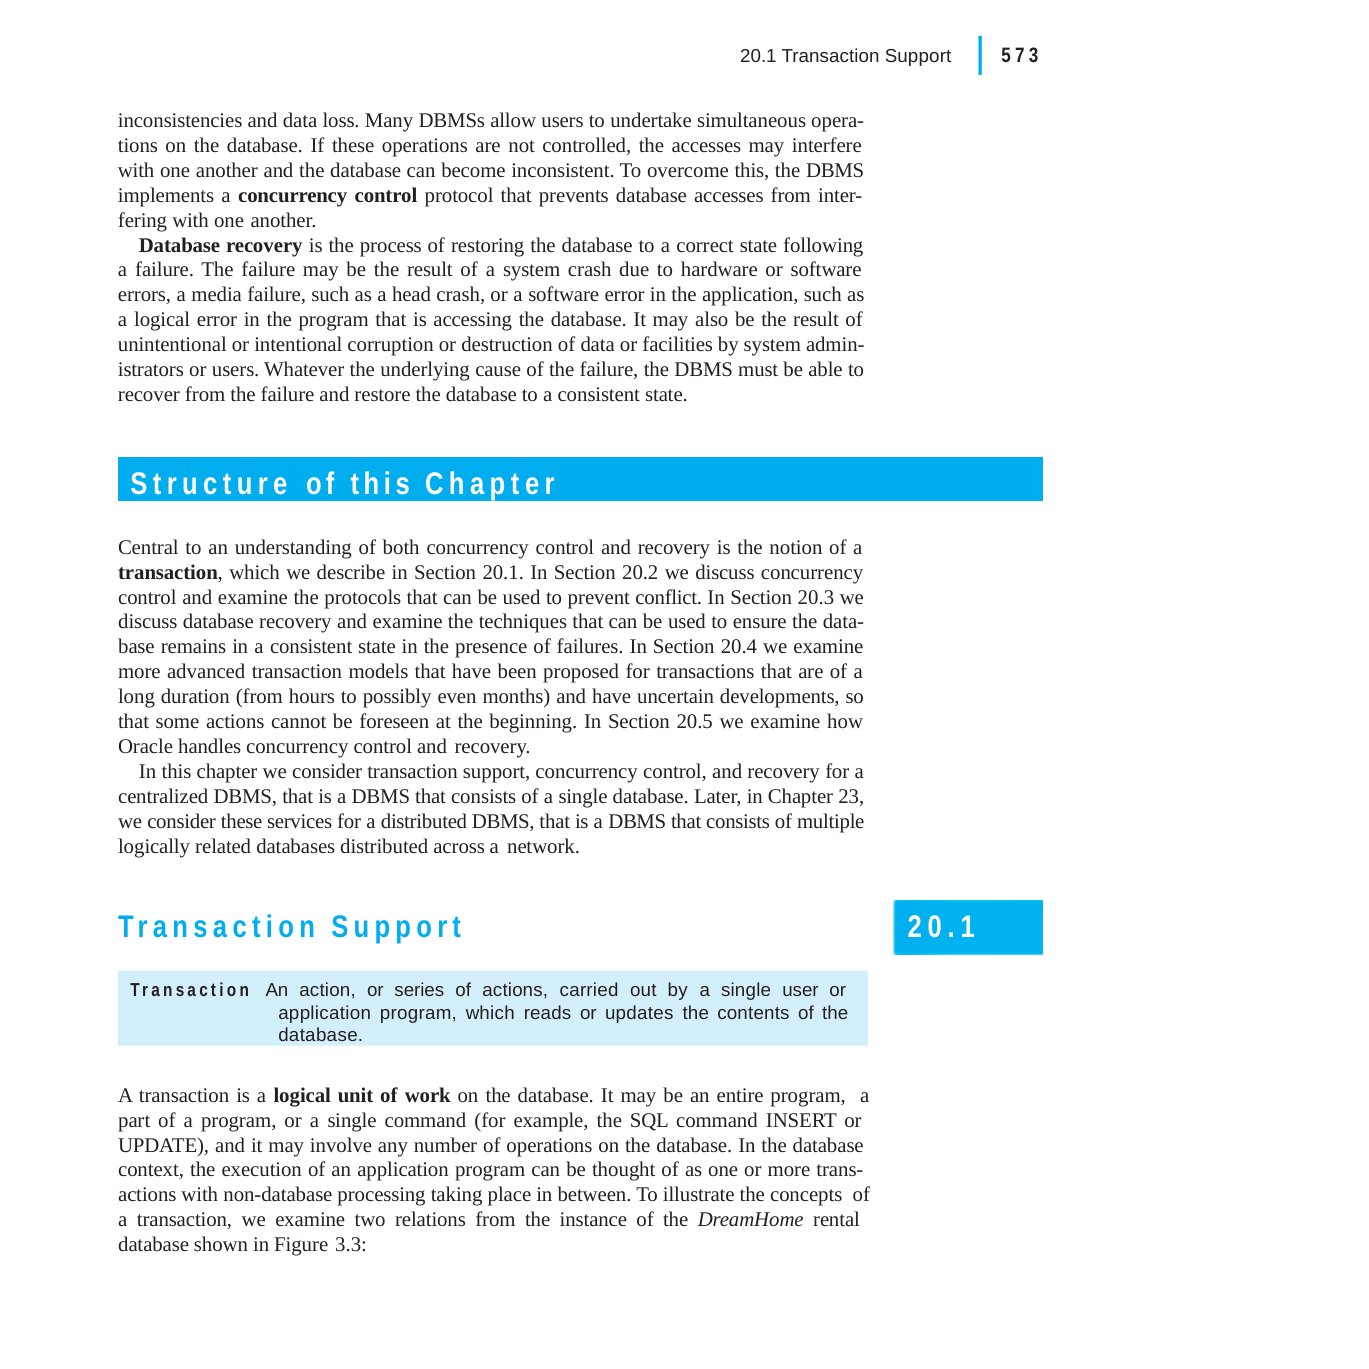

|
573
20.1 Transaction Support
inconsistencies and data loss. Many DBMSs allow users to undertake simultaneous opera-  tions on the database. If these operations are not controlled, the accesses may interfere  with one another and the database can become inconsistent. To overcome this, the DBMS  implements a concurrency control protocol that prevents database accesses from inter-  fering with one another.
Database recovery is the process of restoring the database to a correct state following  a failure. The failure may be the result of a system crash due to hardware or software  errors, a media failure, such as a head crash, or a software error in the application, such as  a logical error in the program that is accessing the database. It may also be the result of  unintentional or intentional corruption or destruction of data or facilities by system admin-  istrators or users. Whatever the underlying cause of the failure, the DBMS must be able to  recover from the failure and restore the database to a consistent state.
Structure of this Chapter
Central to an understanding of both concurrency control and recovery is the notion of a  transaction, which we describe in Section 20.1. In Section 20.2 we discuss concurrency  control and examine the protocols that can be used to prevent conflict. In Section 20.3 we  discuss database recovery and examine the techniques that can be used to ensure the data-  base remains in a consistent state in the presence of failures. In Section 20.4 we examine  more advanced transaction models that have been proposed for transactions that are of a  long duration (from hours to possibly even months) and have uncertain developments, so  that some actions cannot be foreseen at the beginning. In Section 20.5 we examine how  Oracle handles concurrency control and recovery.
In this chapter we consider transaction support, concurrency control, and recovery for a  centralized DBMS, that is a DBMS that consists of a single database. Later, in Chapter 23,  we consider these services for a distributed DBMS, that is a DBMS that consists of multiple  logically related databases distributed across a network.

Transaction Support
20.1
Transaction An action, or series of actions, carried out by a single user or  application program, which reads or updates the contents of the  database.
A transaction is a logical unit of work on the database. It may be an entire program,  a part of a program, or a single command (for example, the SQL command INSERT or  UPDATE), and it may involve any number of operations on the database. In the database  context, the execution of an application program can be thought of as one or more trans-  actions with non-database processing taking place in between. To illustrate the concepts  of a transaction, we examine two relations from the instance of the DreamHome rental  database shown in Figure 3.3: